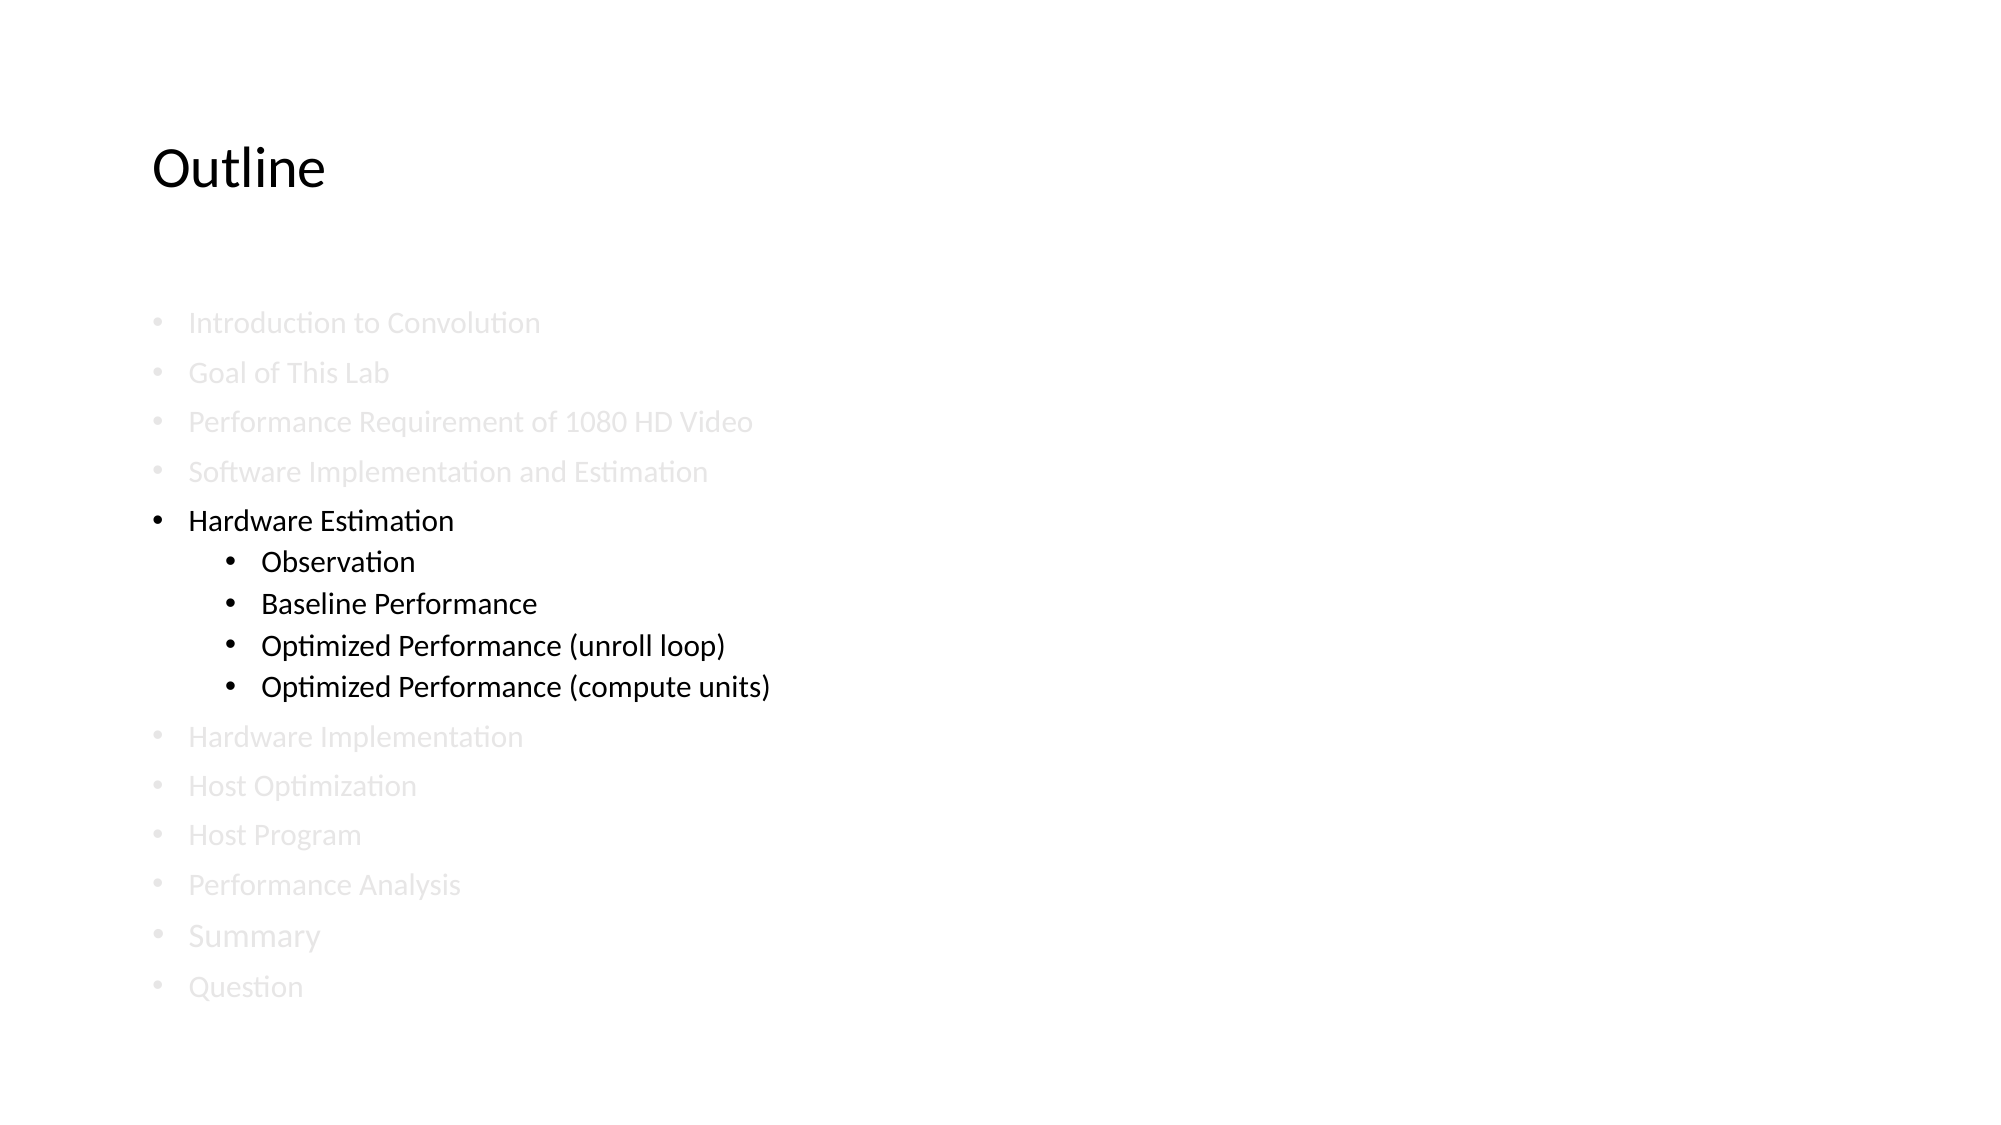

# Outline
Introduction to Convolution
Goal of This Lab
Performance Requirement of 1080 HD Video
Software Implementation and Estimation
Hardware Estimation
Observation
Baseline Performance
Optimized Performance (unroll loop)
Optimized Performance (compute units)
Hardware Implementation
Host Optimization
Host Program
Performance Analysis
Summary
Question